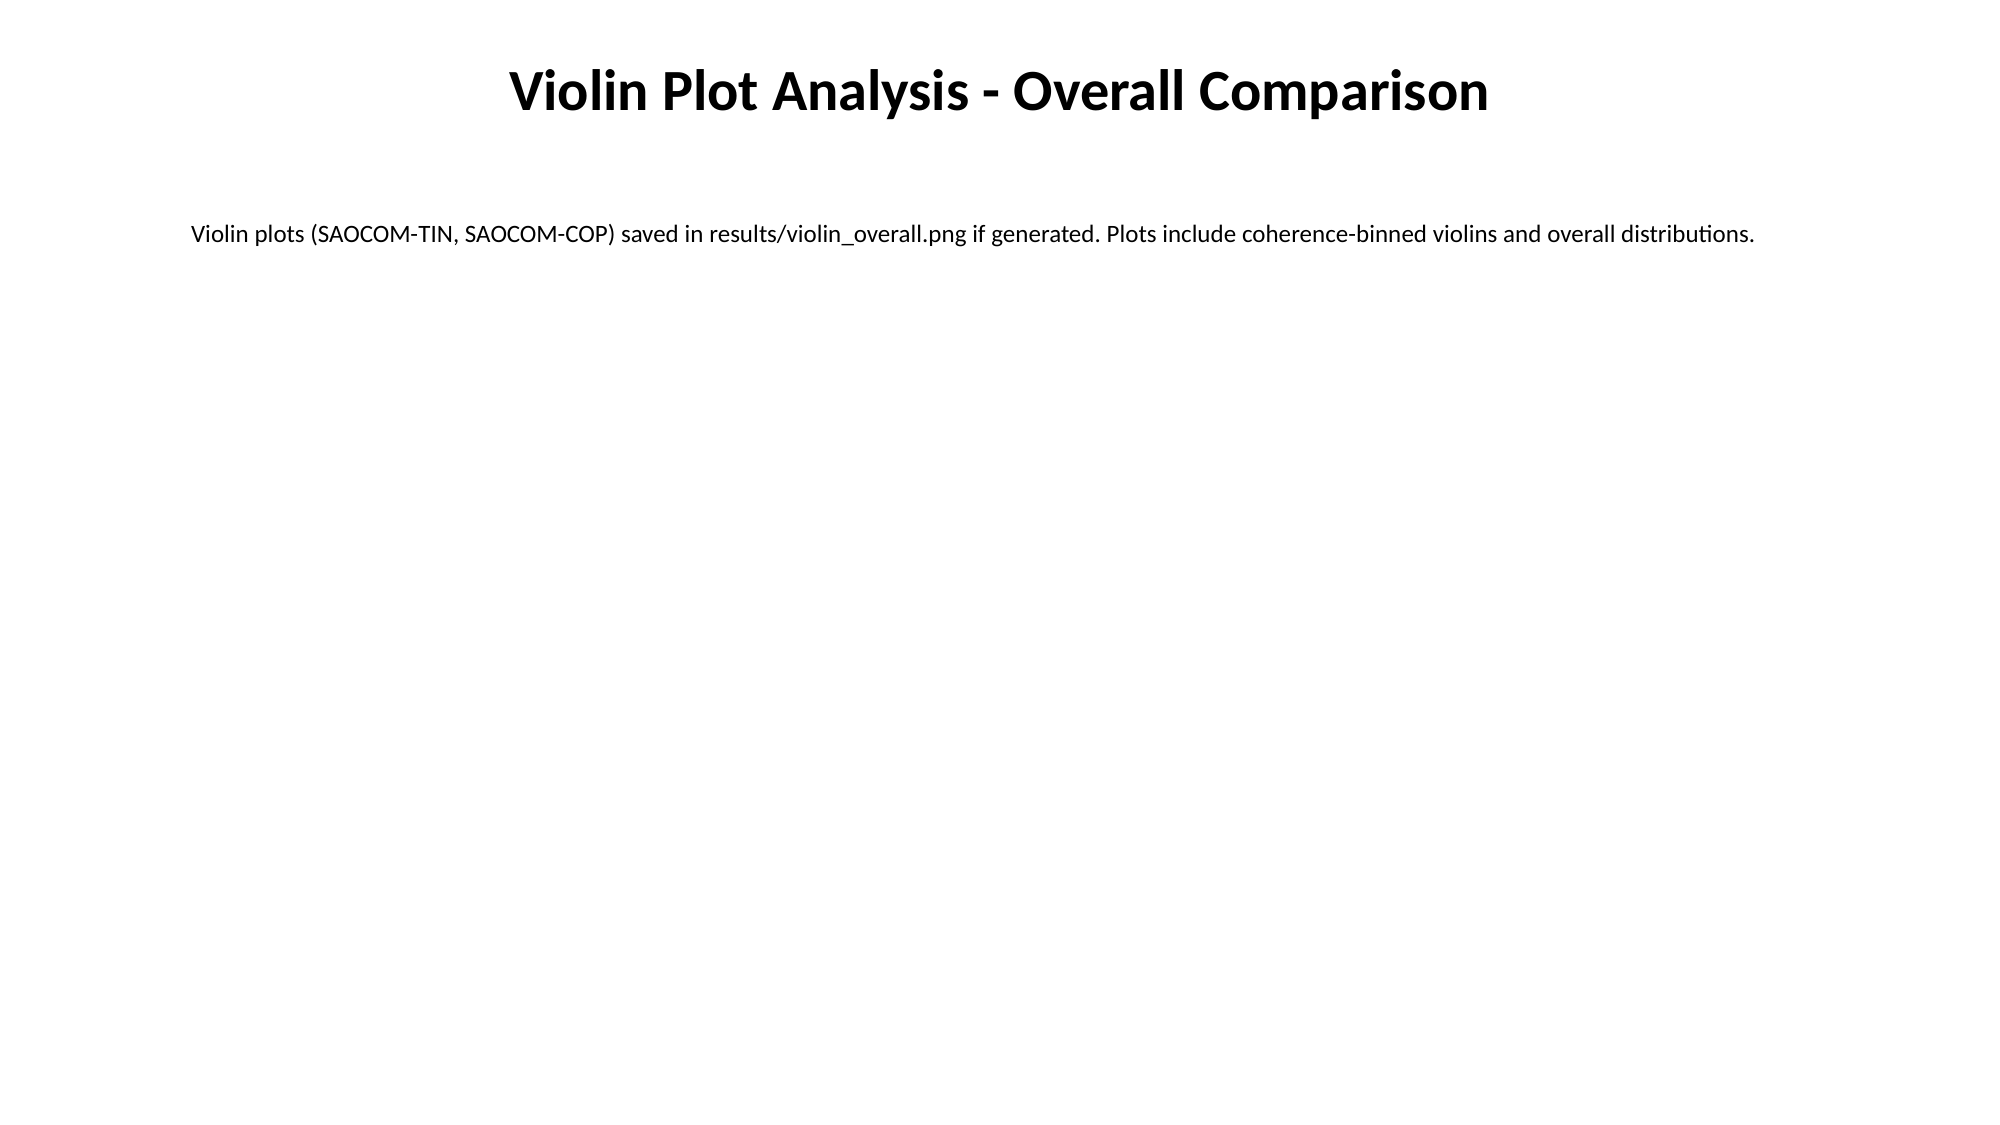

Violin Plot Analysis - Overall Comparison
Violin plots (SAOCOM-TIN, SAOCOM-COP) saved in results/violin_overall.png if generated. Plots include coherence-binned violins and overall distributions.